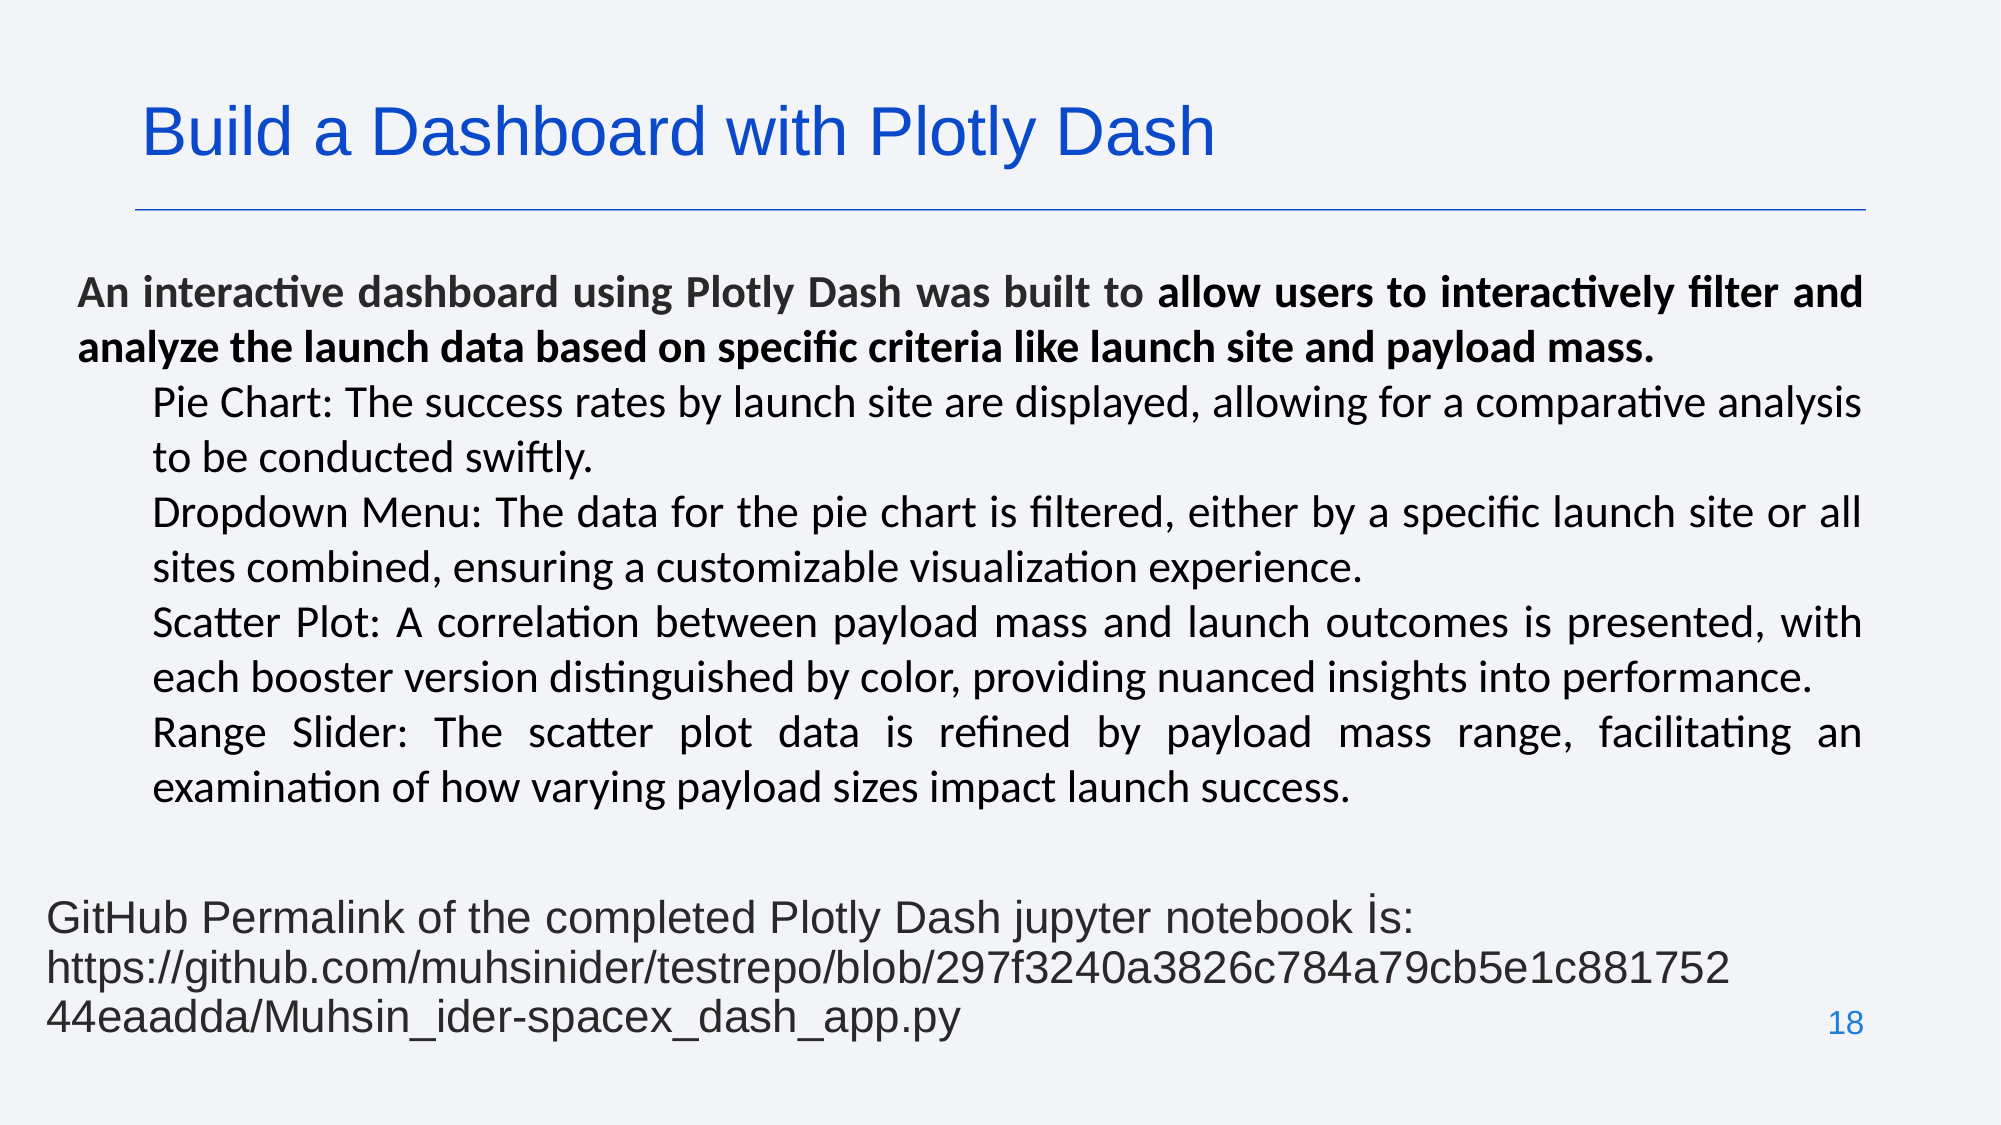

Build a Dashboard with Plotly Dash
An interactive dashboard using Plotly Dash was built to allow users to interactively filter and analyze the launch data based on specific criteria like launch site and payload mass.
Pie Chart: The success rates by launch site are displayed, allowing for a comparative analysis to be conducted swiftly.
Dropdown Menu: The data for the pie chart is filtered, either by a specific launch site or all sites combined, ensuring a customizable visualization experience.
Scatter Plot: A correlation between payload mass and launch outcomes is presented, with each booster version distinguished by color, providing nuanced insights into performance.
Range Slider: The scatter plot data is refined by payload mass range, facilitating an examination of how varying payload sizes impact launch success.
GitHub Permalink of the completed Plotly Dash jupyter notebook İs: https://github.com/muhsinider/testrepo/blob/297f3240a3826c784a79cb5e1c88175244eaadda/Muhsin_ider-spacex_dash_app.py
18